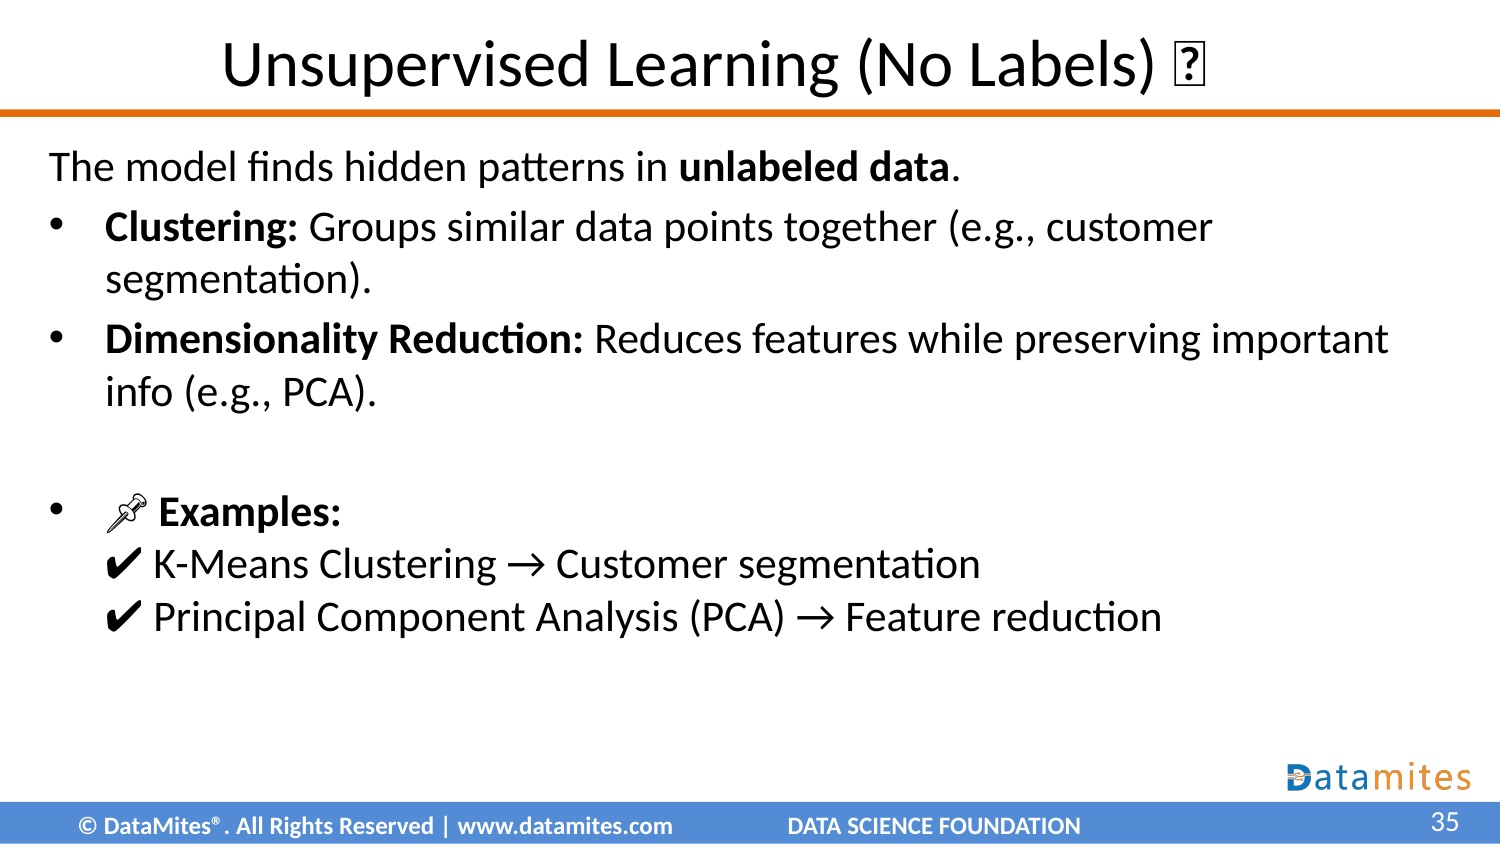

# Unsupervised Learning (No Labels) 🧩
The model finds hidden patterns in unlabeled data.
Clustering: Groups similar data points together (e.g., customer segmentation).
Dimensionality Reduction: Reduces features while preserving important info (e.g., PCA).

📌 Examples:
✔ K-Means Clustering → Customer segmentation
✔ Principal Component Analysis (PCA) → Feature reduction

35